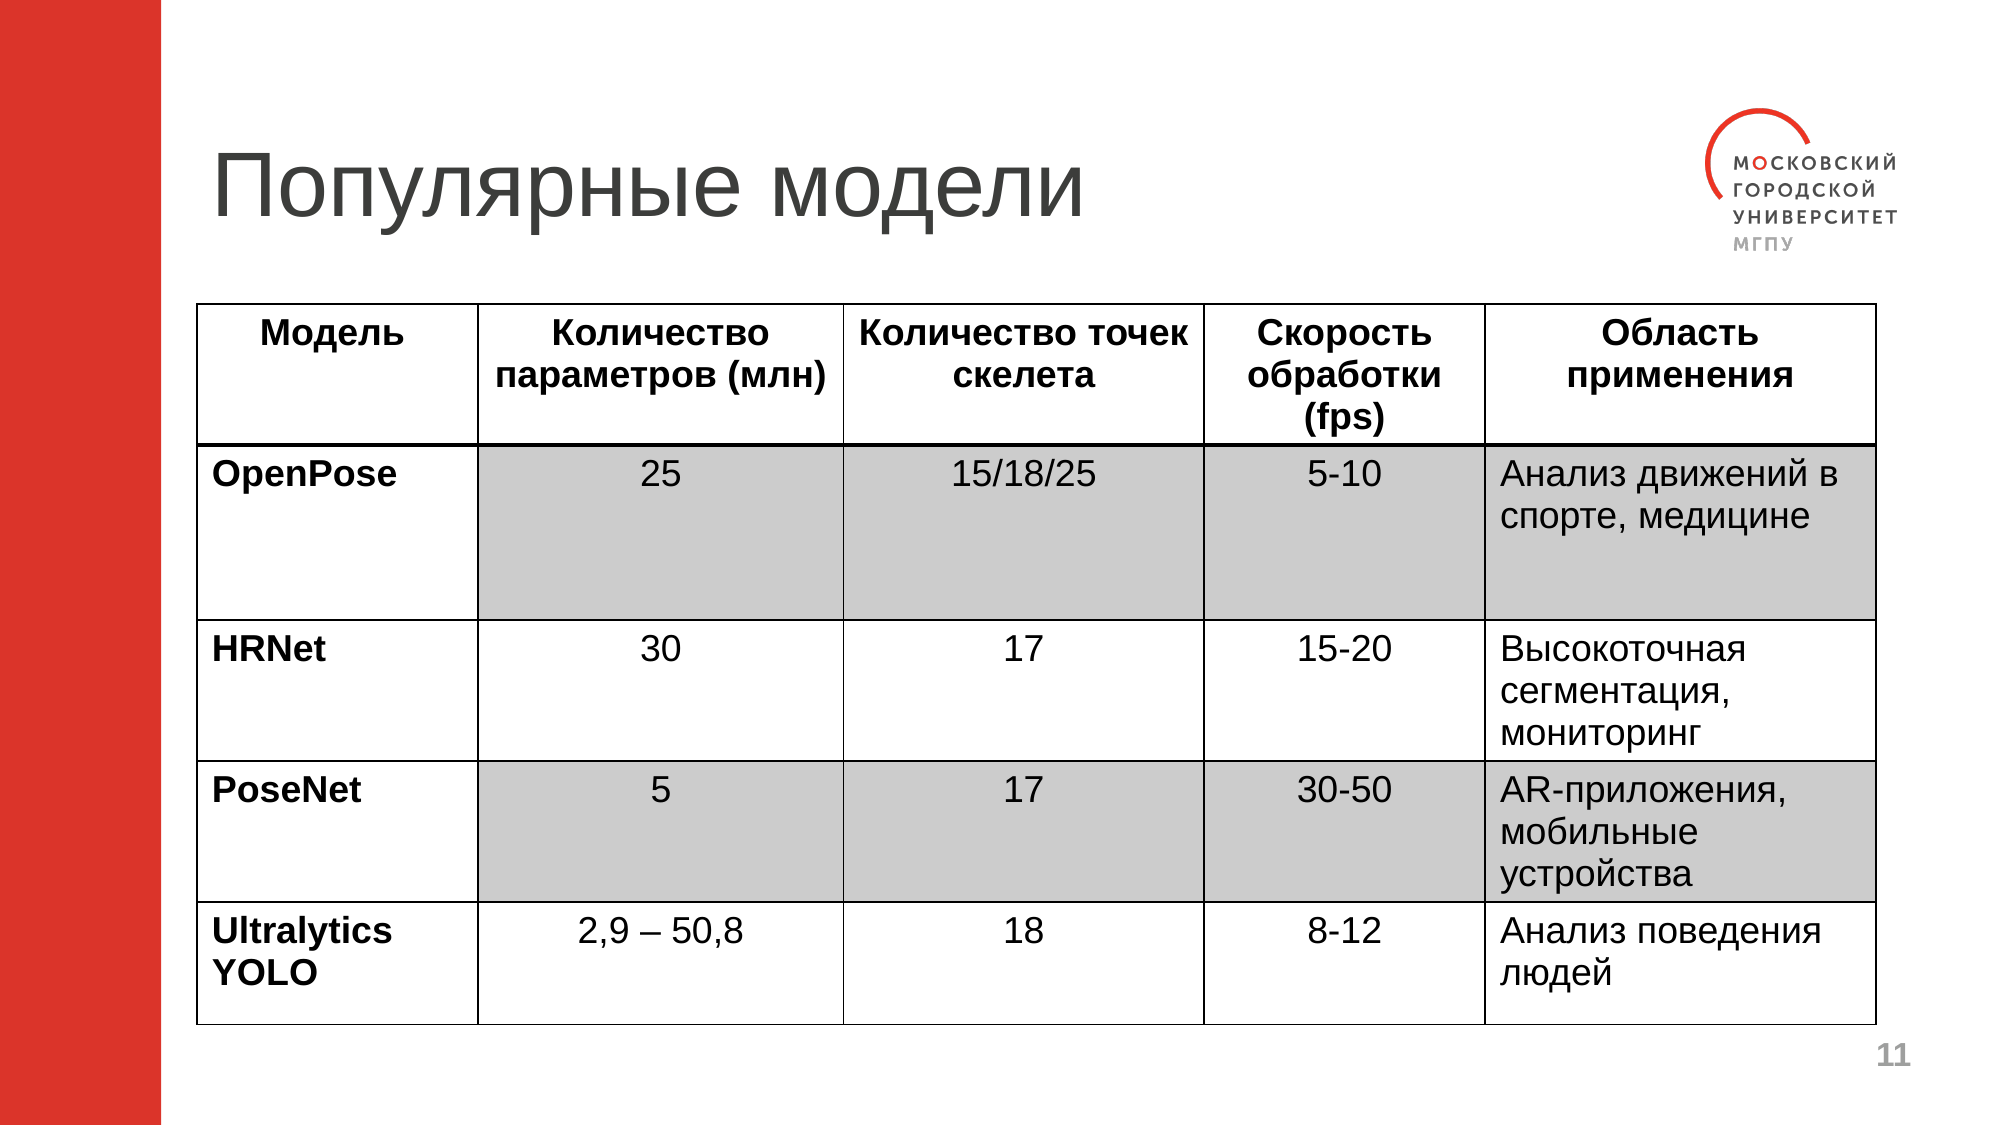

# Популярные модели
| Модель | Количество параметров (млн) | Количество точек скелета | Скорость обработки (fps) | Область применения |
| --- | --- | --- | --- | --- |
| OpenPose | 25 | 15/18/25 | 5-10 | Анализ движений в спорте, медицине |
| HRNet | 30 | 17 | 15-20 | Высокоточная сегментация, мониторинг |
| PoseNet | 5 | 17 | 30-50 | AR-приложения, мобильные устройства |
| Ultralytics YOLO | 2,9 – 50,8 | 18 | 8-12 | Анализ поведения людей |
11